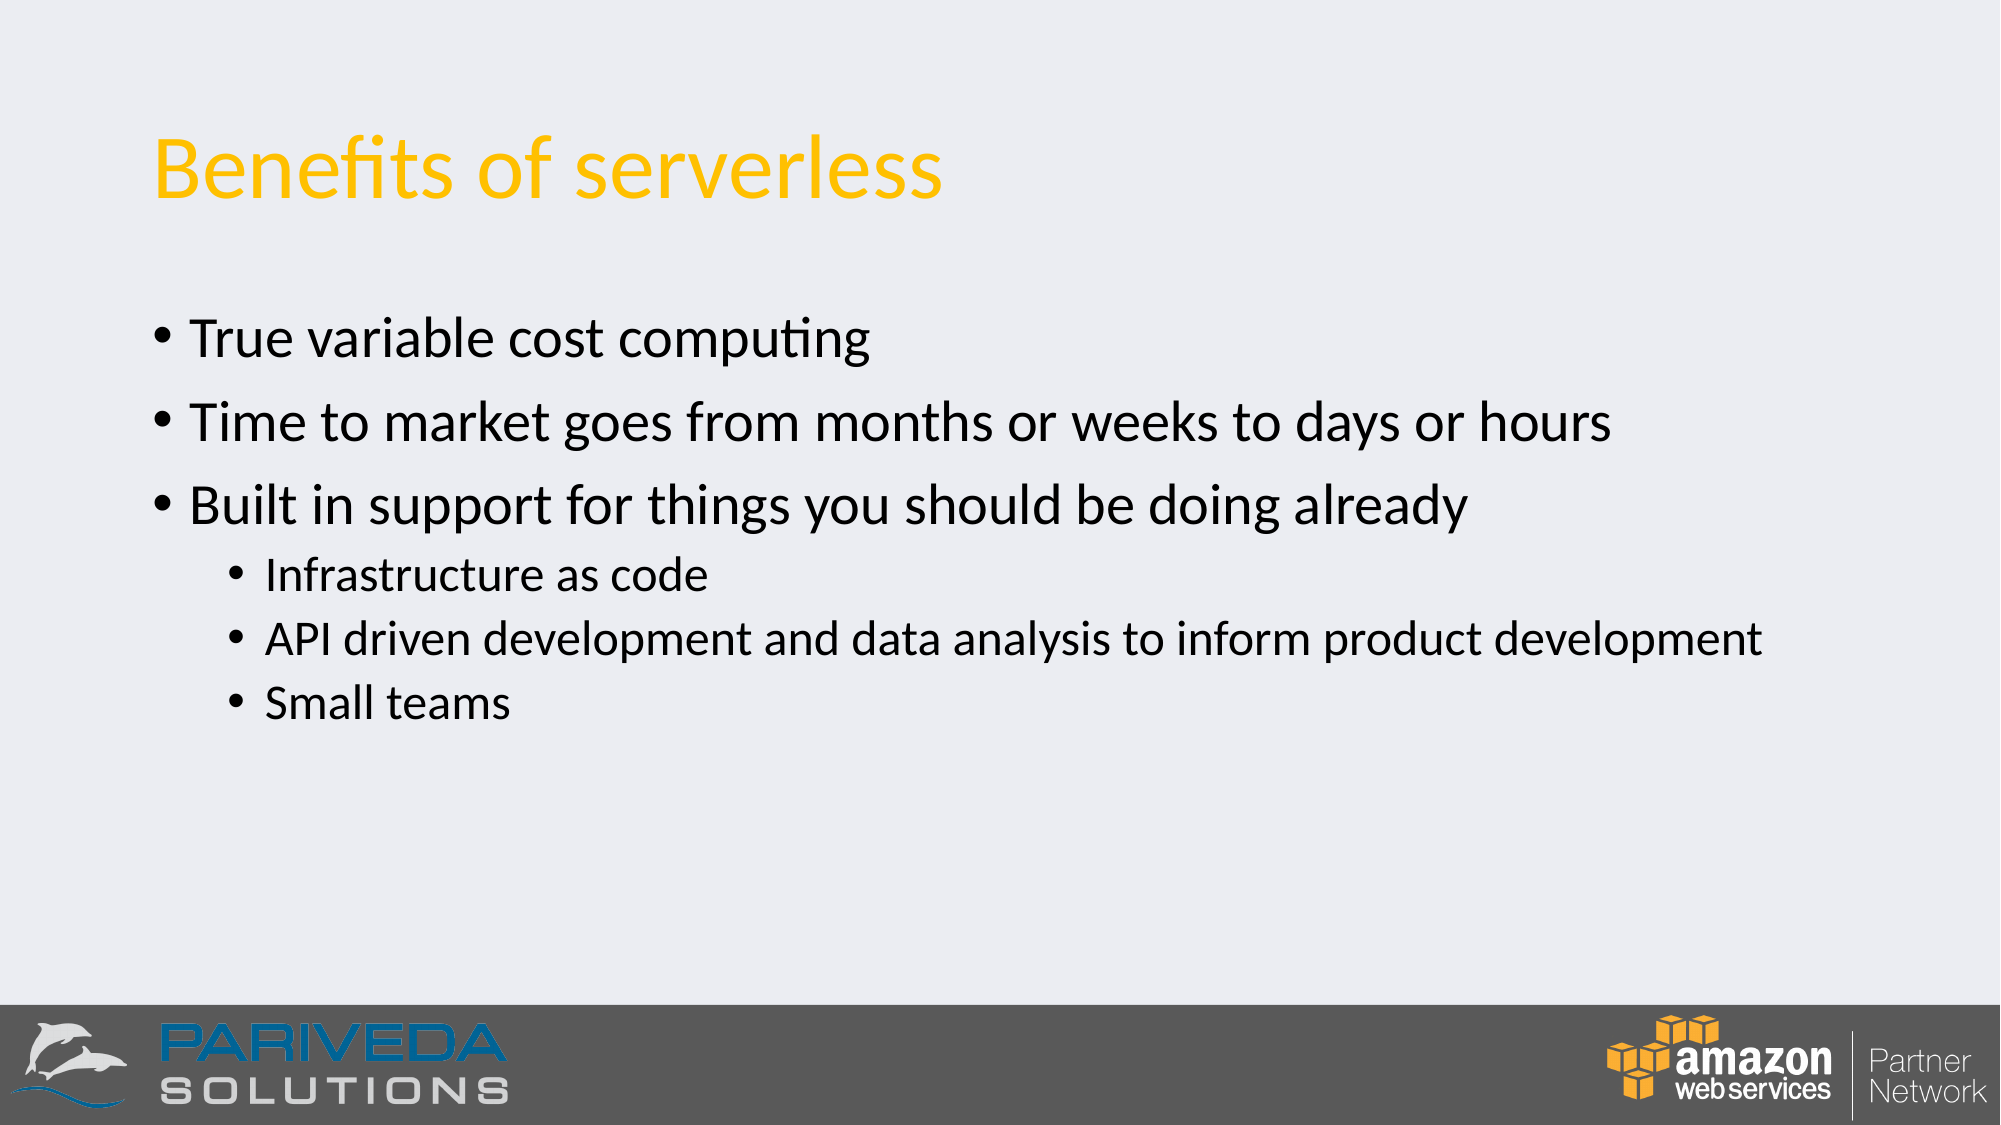

# Benefits of serverless
True variable cost computing
Time to market goes from months or weeks to days or hours
Built in support for things you should be doing already
Infrastructure as code
API driven development and data analysis to inform product development
Small teams